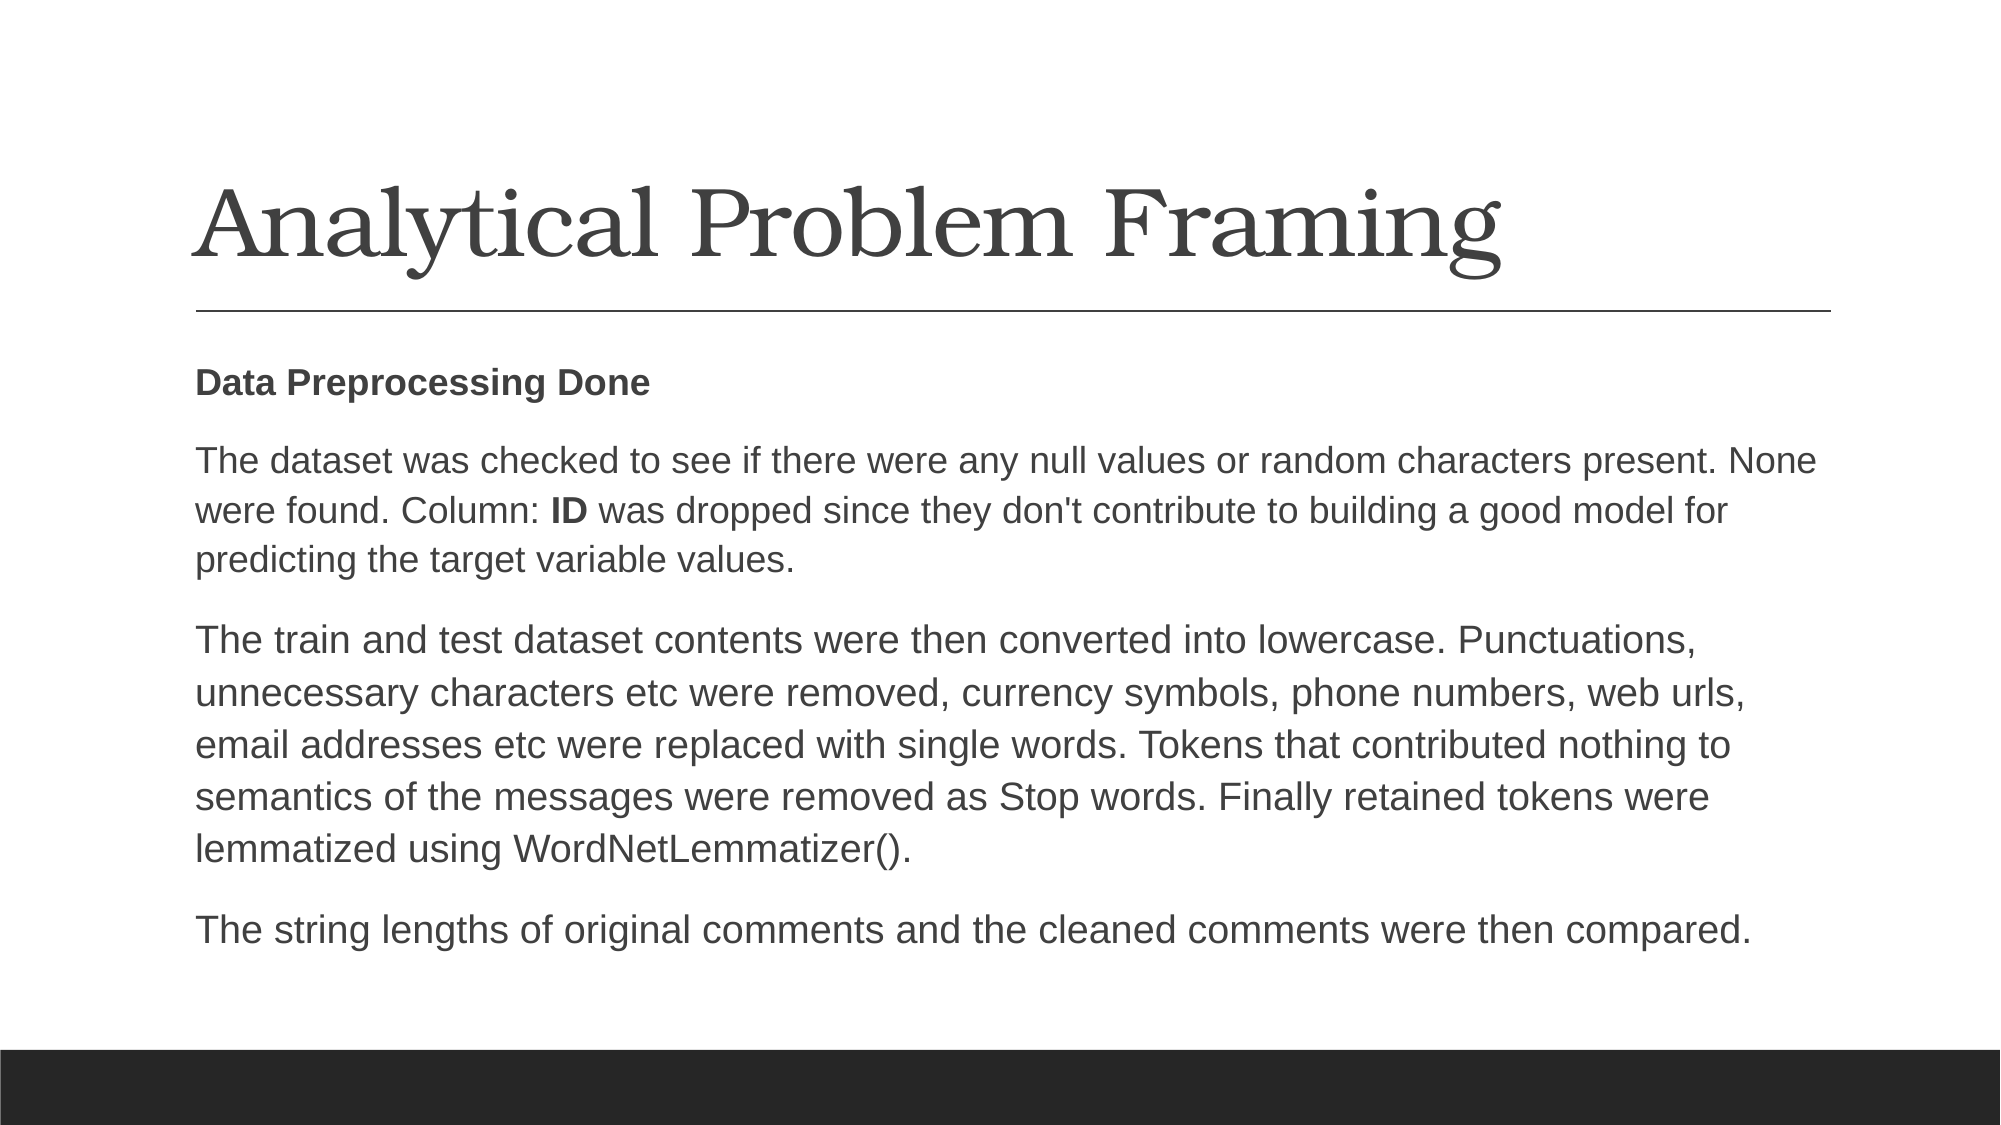

# Analytical Problem Framing
Data Preprocessing Done
The dataset was checked to see if there were any null values or random characters present. None were found. Column: ID was dropped since they don't contribute to building a good model for predicting the target variable values.
The train and test dataset contents were then converted into lowercase. Punctuations, unnecessary characters etc were removed, currency symbols, phone numbers, web urls, email addresses etc were replaced with single words. Tokens that contributed nothing to semantics of the messages were removed as Stop words. Finally retained tokens were lemmatized using WordNetLemmatizer().
The string lengths of original comments and the cleaned comments were then compared.